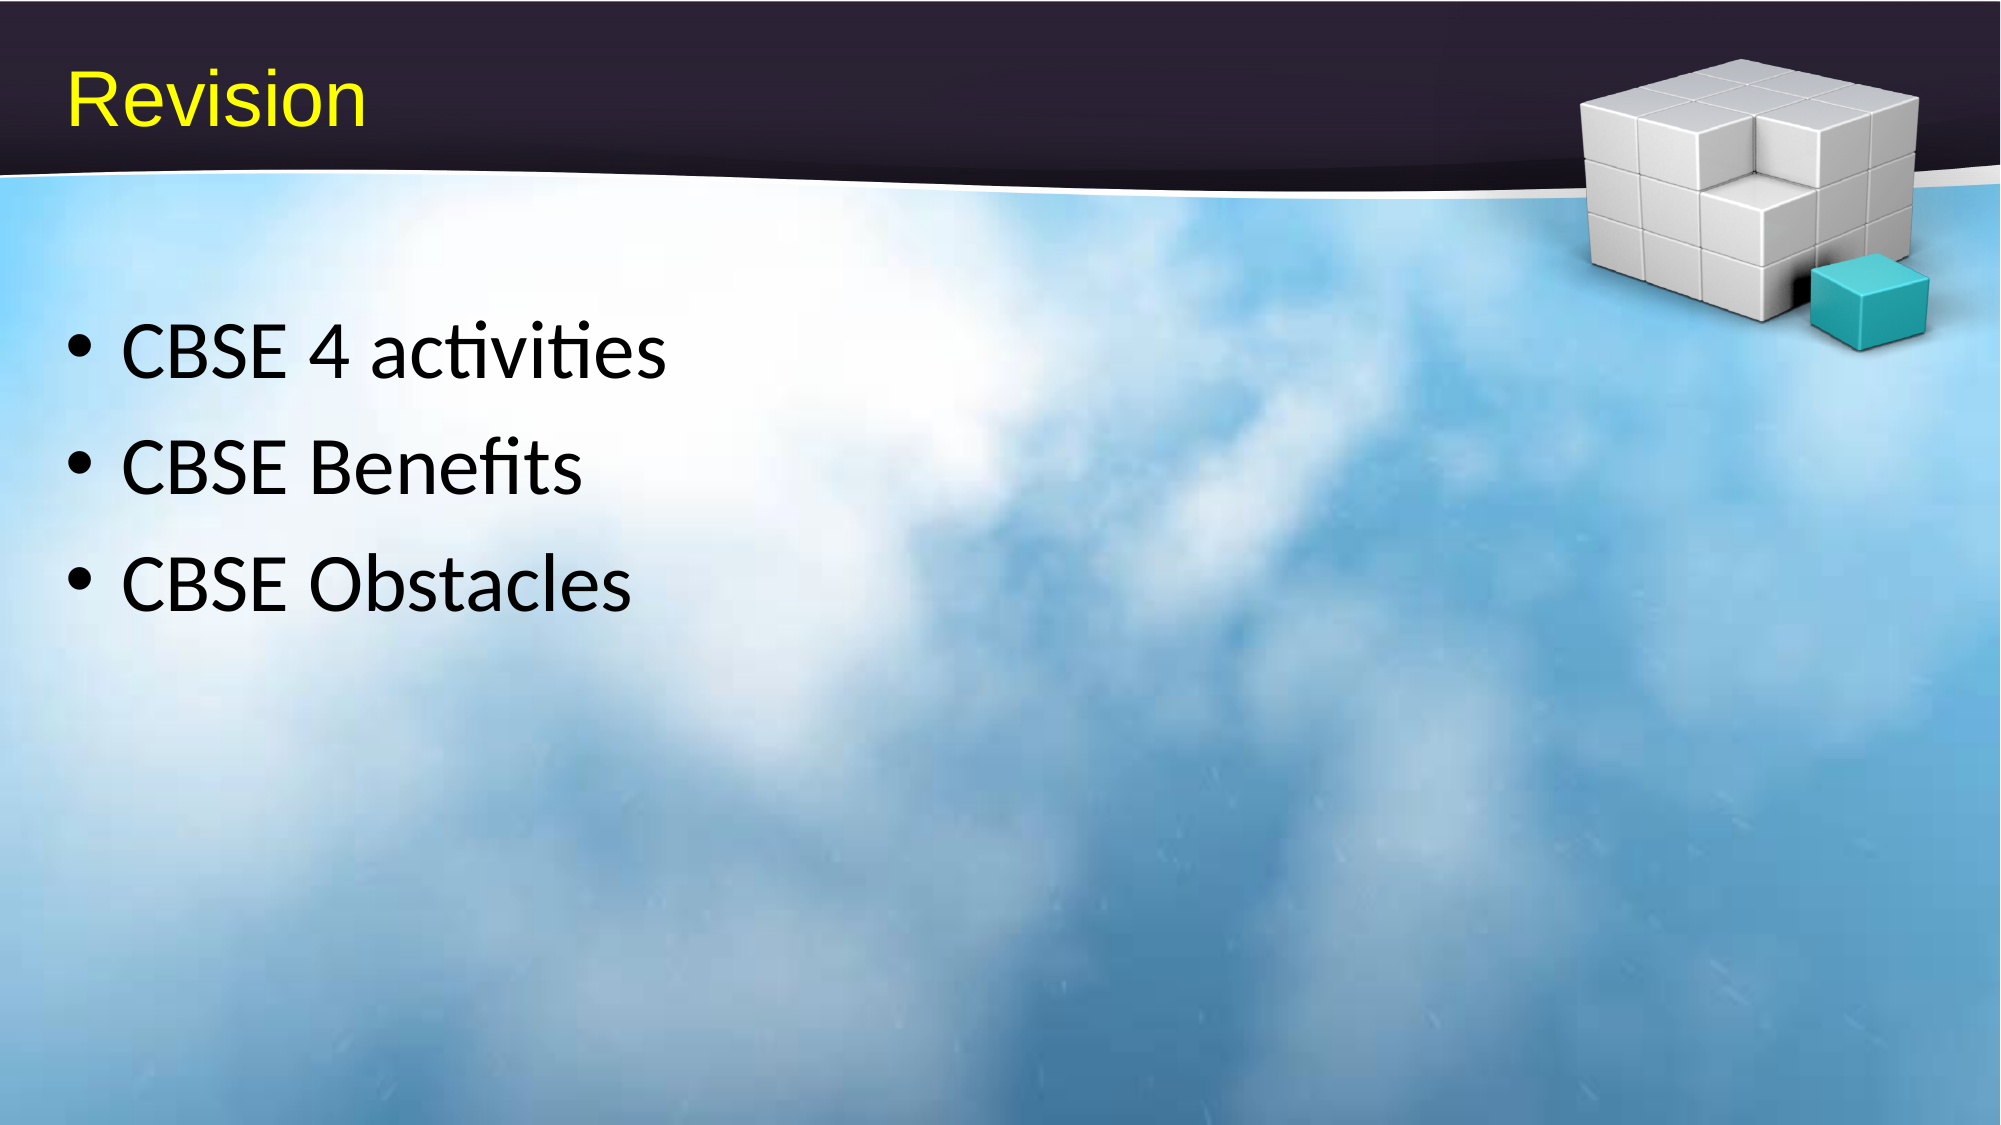

# Revision
CBSE 4 activities
CBSE Benefits
CBSE Obstacles